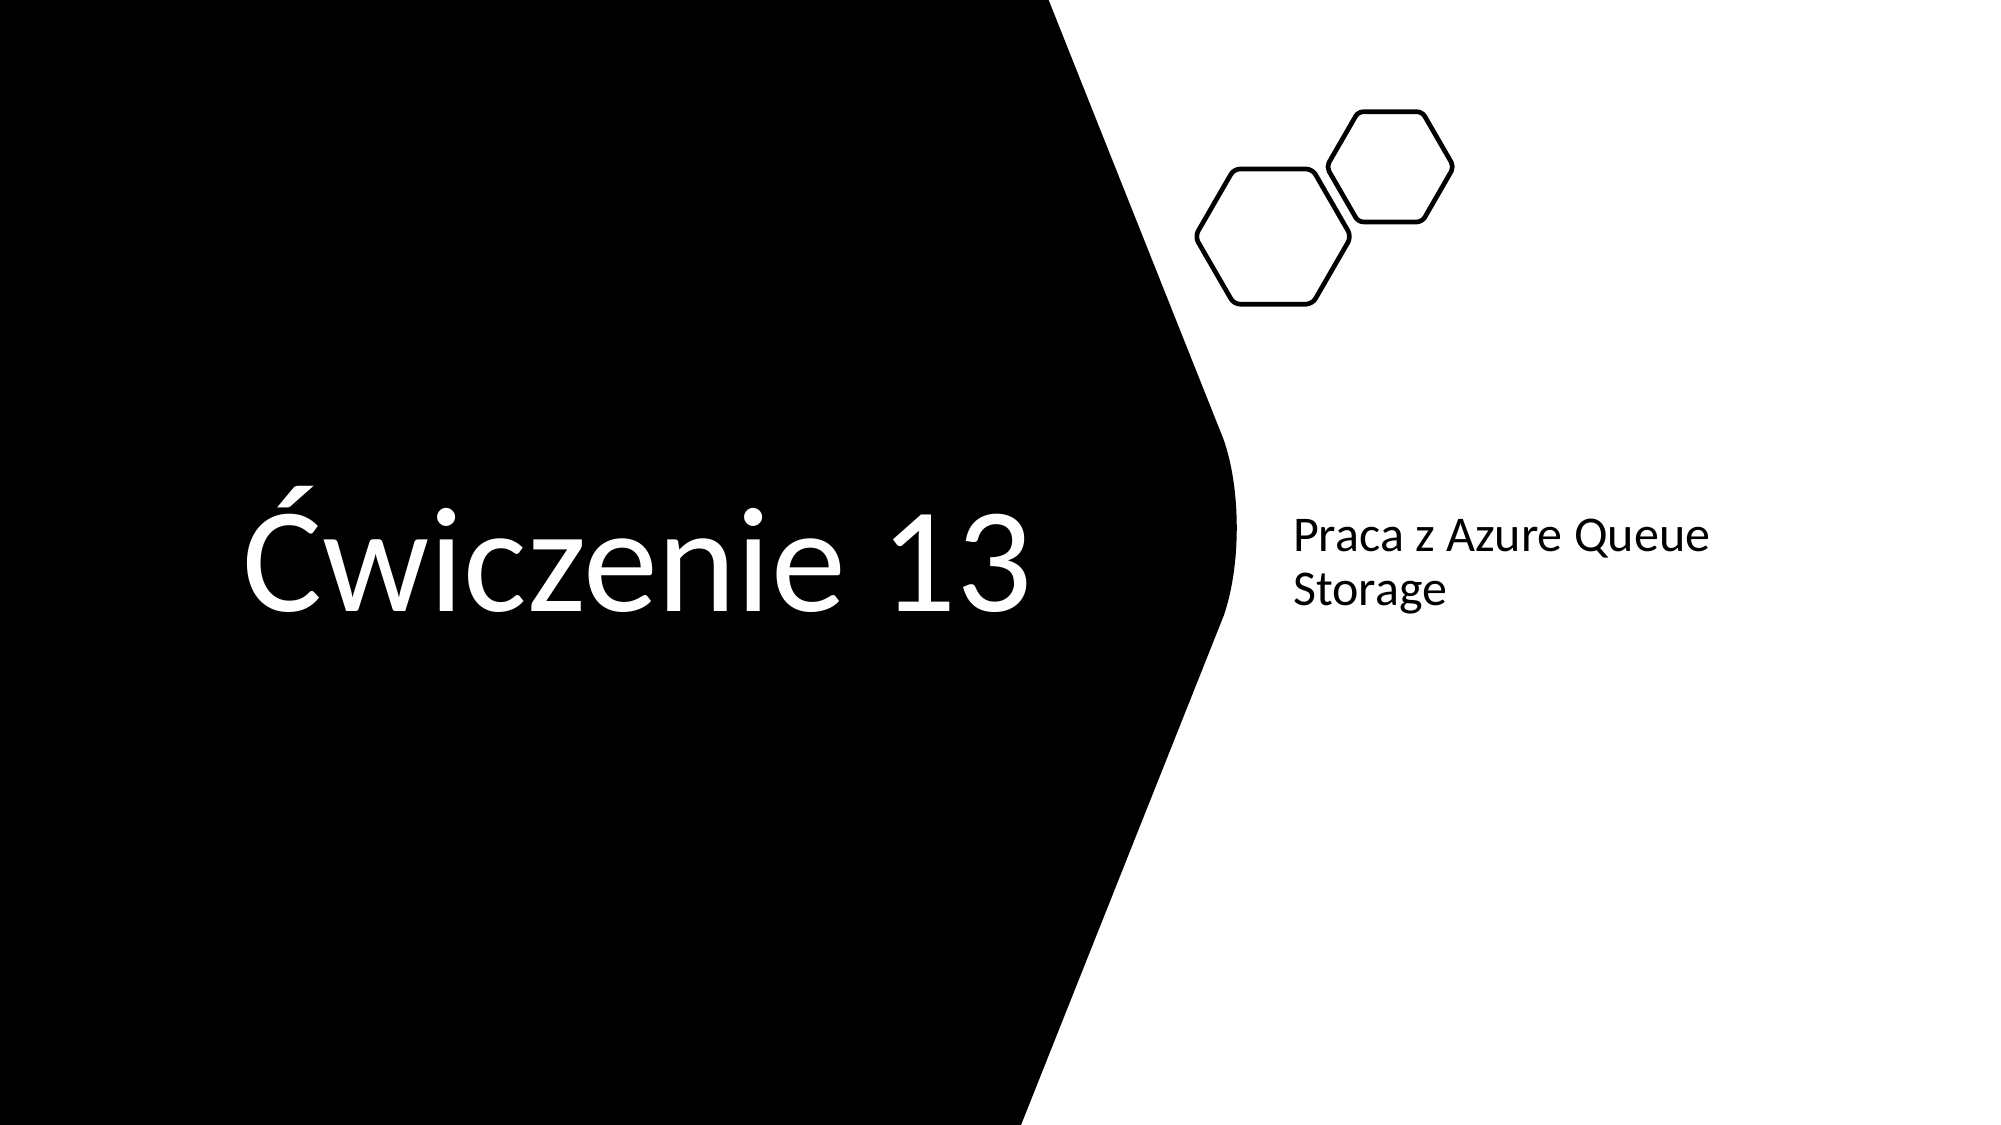

# Ćwiczenie 13
Praca z Azure Queue Storage